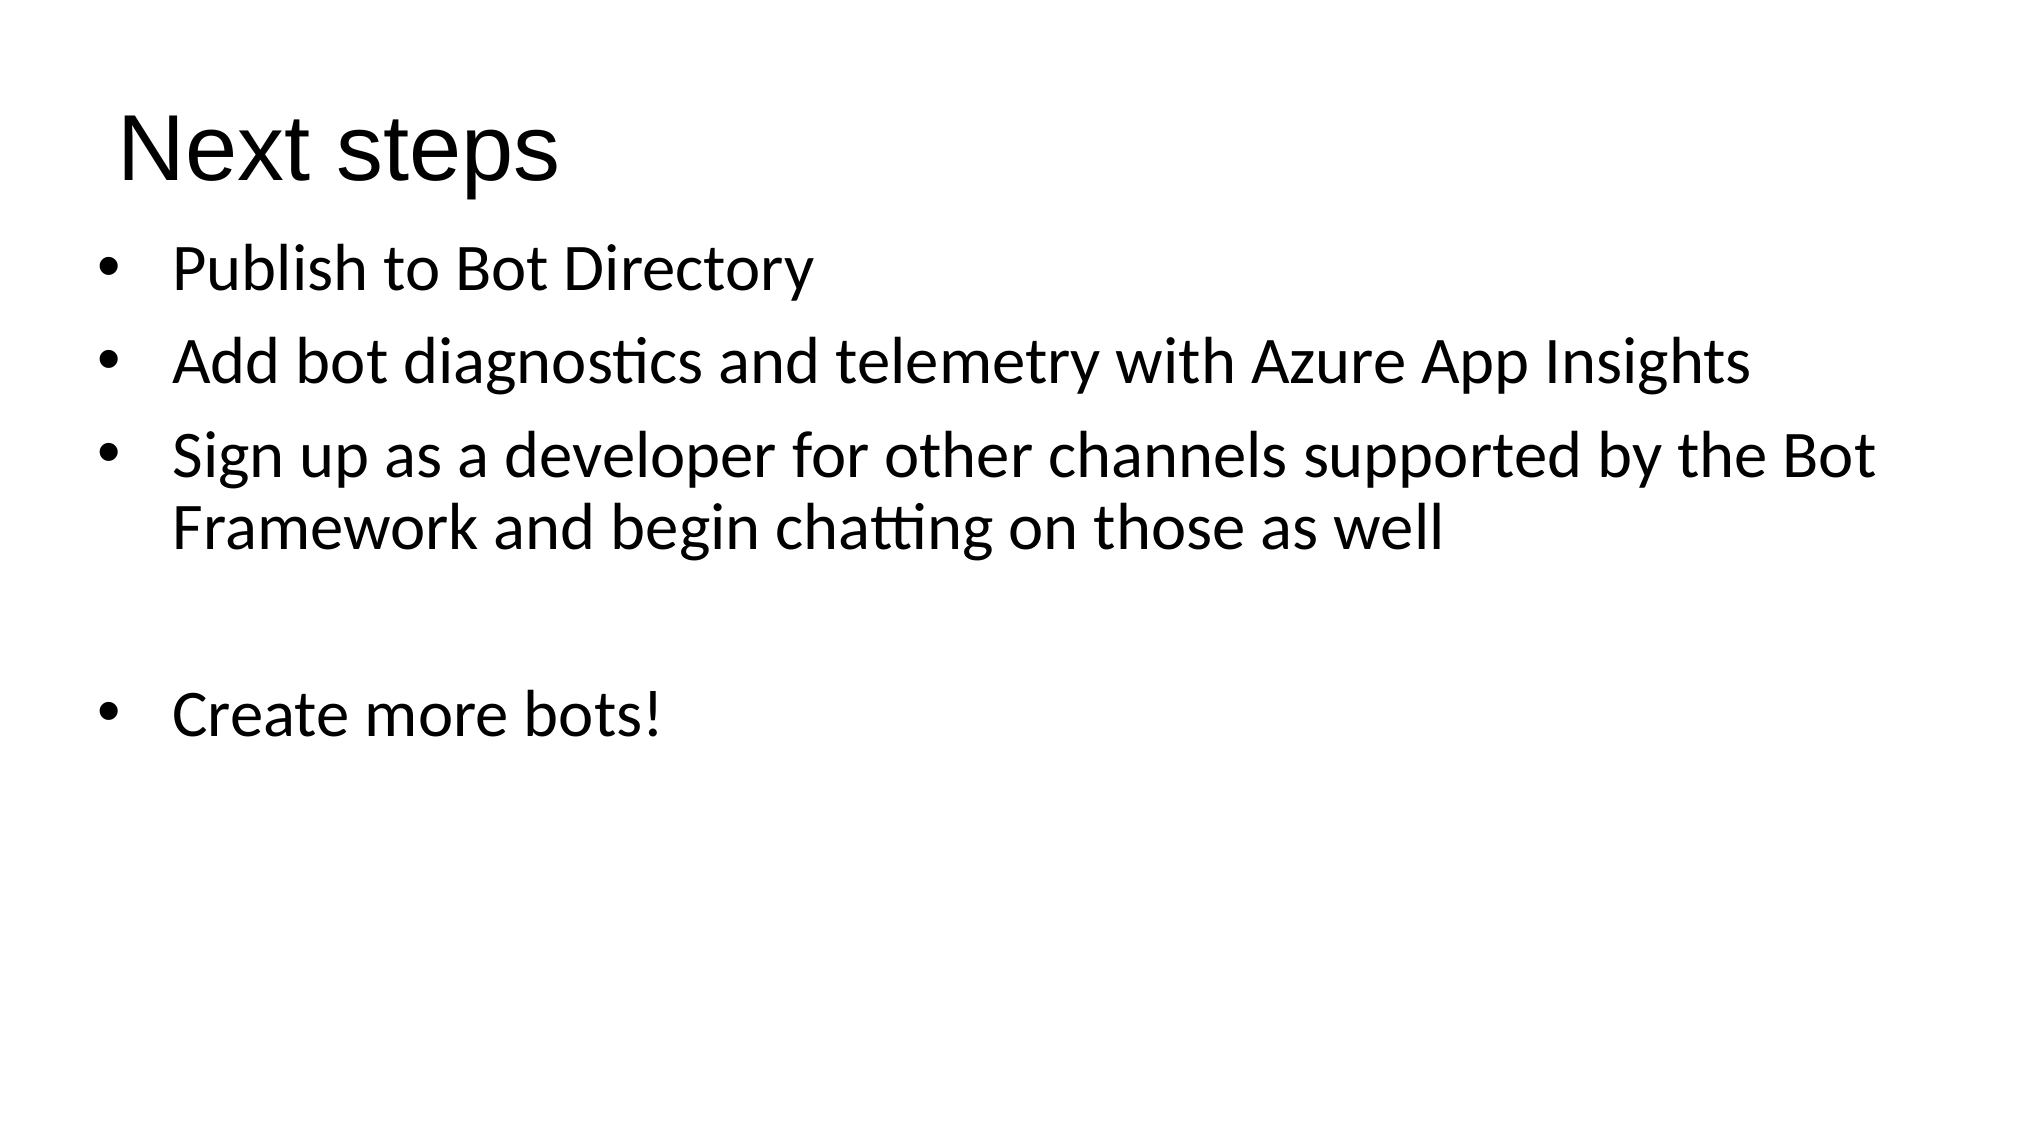

# Next steps
Publish to Bot Directory
Add bot diagnostics and telemetry with Azure App Insights
Sign up as a developer for other channels supported by the Bot Framework and begin chatting on those as well

Create more bots!